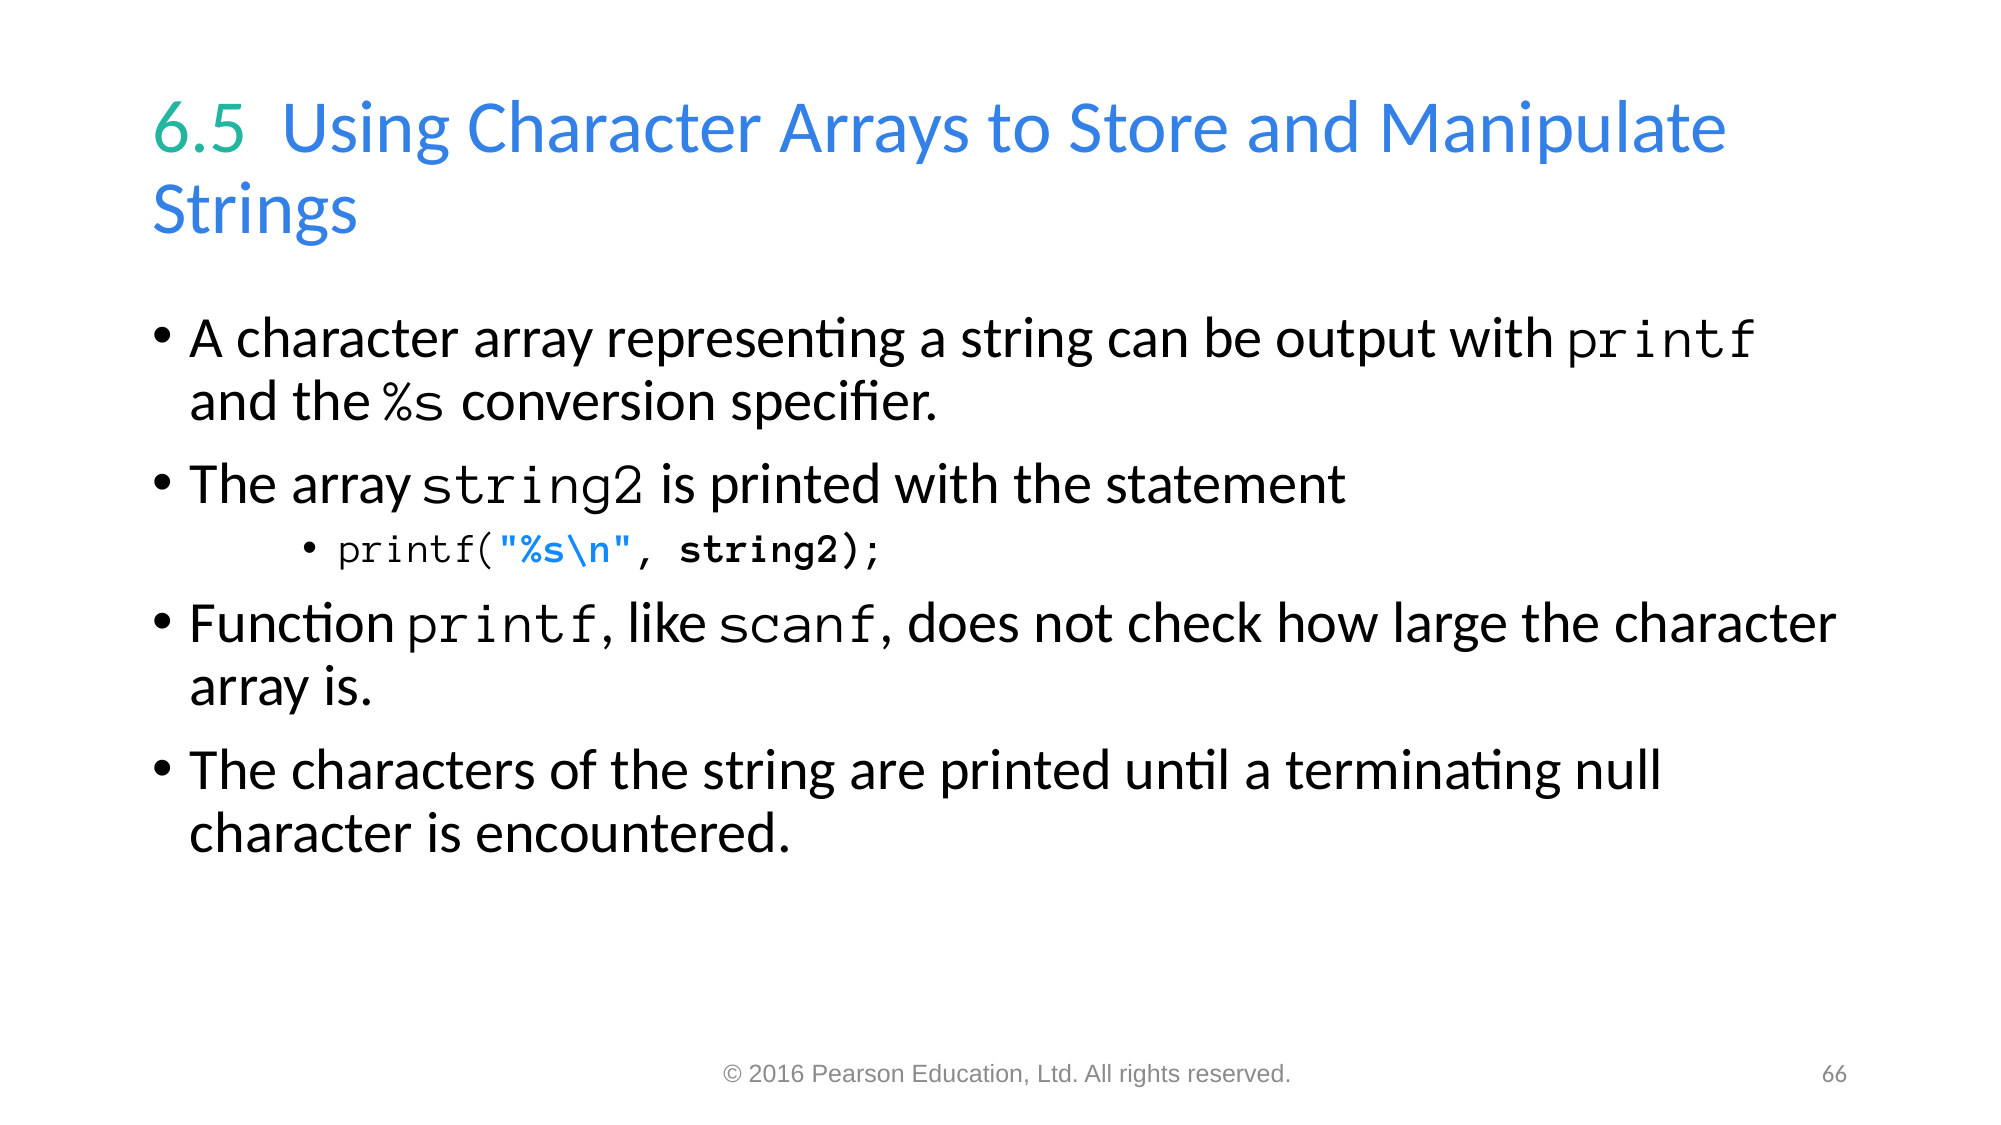

# 6.5  Using Character Arrays to Store and Manipulate Strings
A character array representing a string can be output with printf and the %s conversion specifier.
The array string2 is printed with the statement
printf("%s\n", string2);
Function printf, like scanf, does not check how large the character array is.
The characters of the string are printed until a terminating null character is encountered.
66
© 2016 Pearson Education, Ltd. All rights reserved.